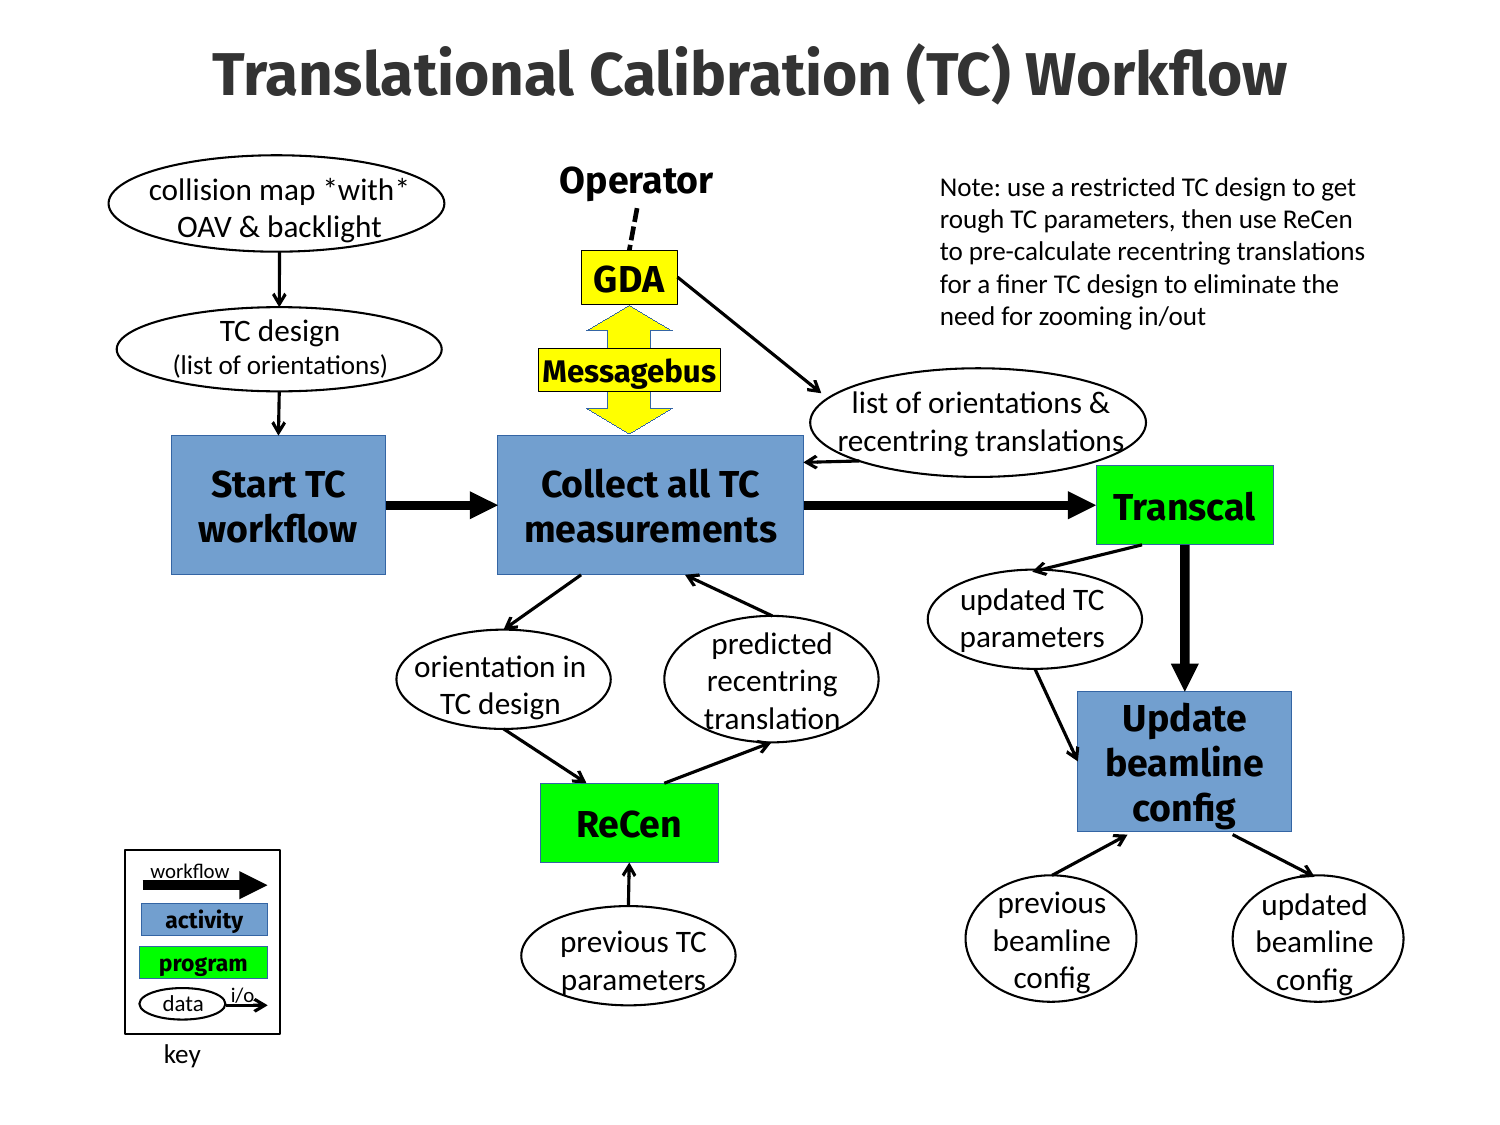

Translational Calibration (TC) Workflow
Operator

collision map *with*
OAV & backlight
Note: use a restricted TC design to get rough TC parameters, then use ReCen
to pre-calculate recentring translations for a finer TC design to eliminate the need for zooming in/out
GDA
TC design
(list of orientations)

Messagebus

list of orientations &
recentring translations
Start TC workflow
Collect all TC measurements
Transcal

updated TC
parameters

predicted
recentring
translation

orientation in
TC design
Update beamline config
ReCen

workflow
activity
program
i/o
data

updated
beamline
config

previous
beamline
config

previous TC
parameters
key